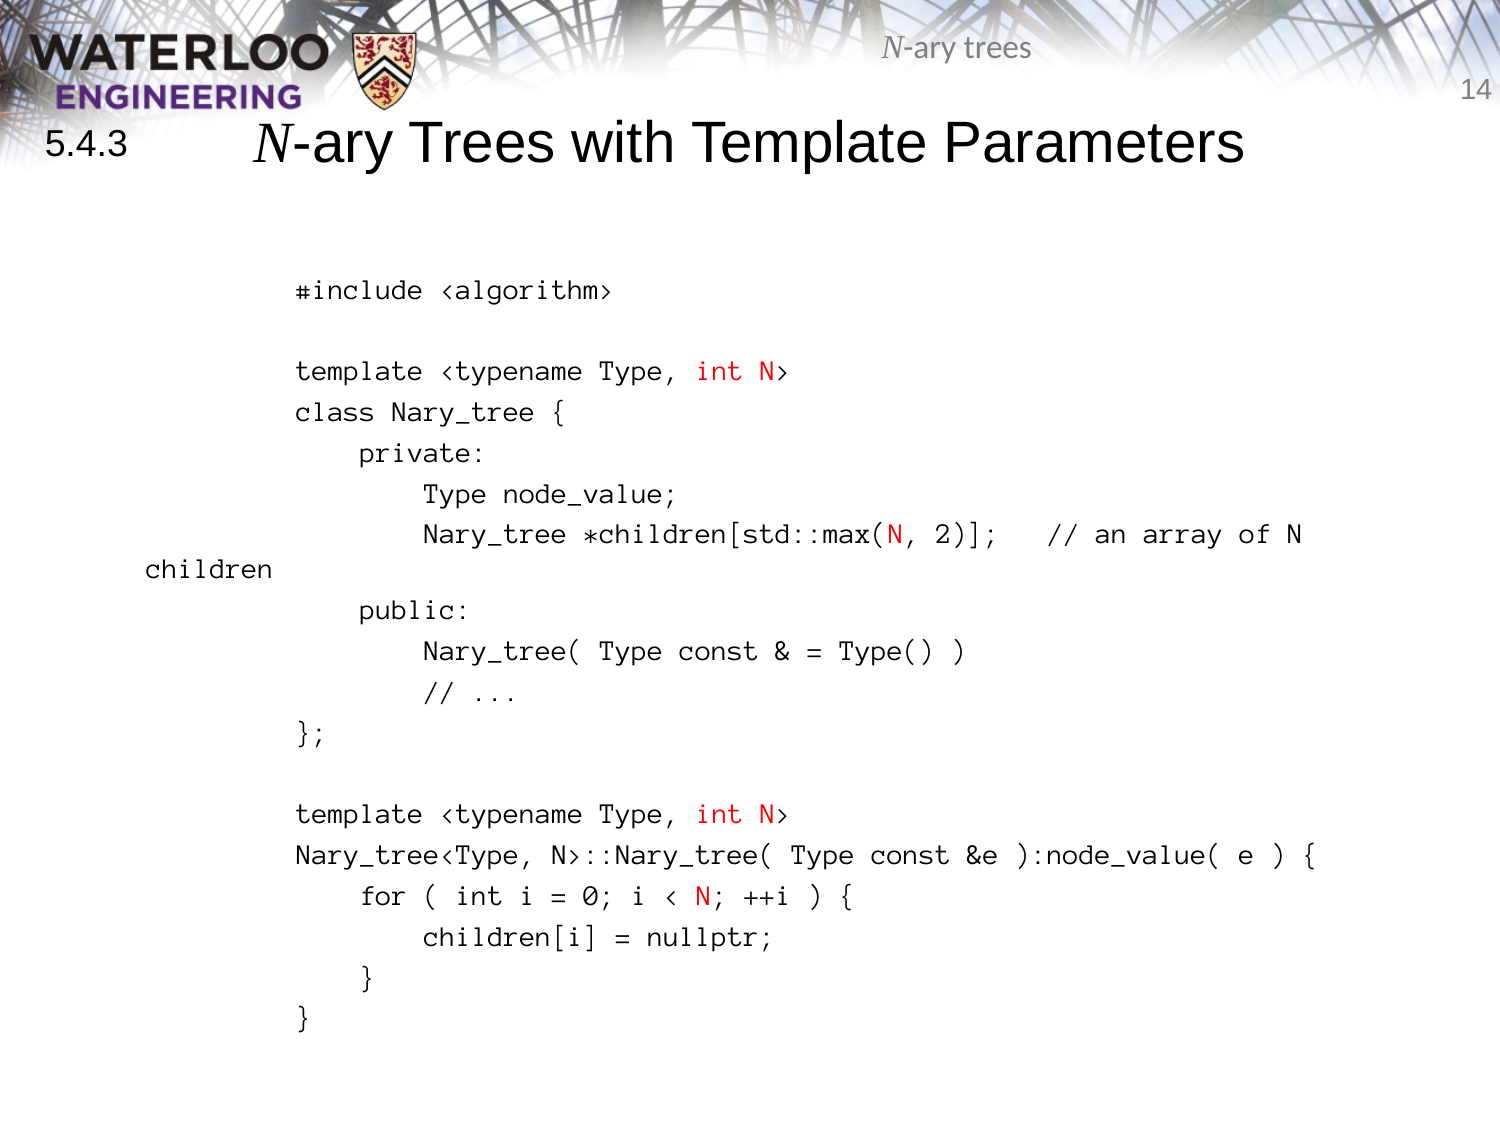

# N-ary Trees with Template Parameters
5.4.3
		#include <algorithm>

		template <typename Type, int N>
		class Nary_tree {
		    private:
		        Type node_value;
		        Nary_tree *children[std::max(N, 2)];   // an array of N children
		    public:
		        Nary_tree( Type const & = Type() )
		        // ...
		};

		template <typename Type, int N>
		Nary_tree<Type, N>::Nary_tree( Type const &e ):node_value( e ) {
		    for ( int i = 0; i < N; ++i ) {
		        children[i] = nullptr;
		    }
		}